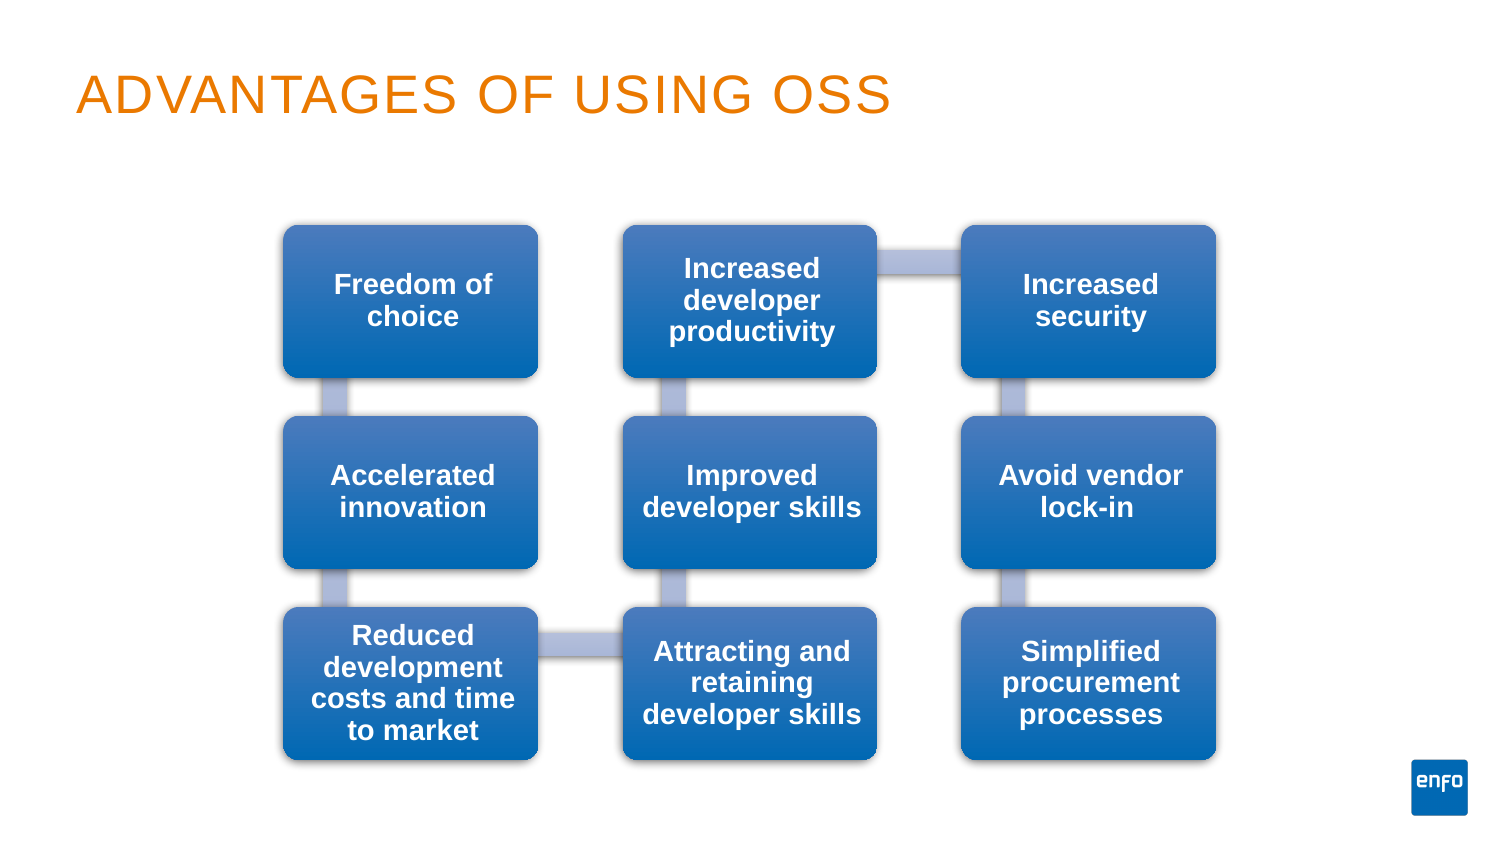

# Advantages of using oss
Freedom of choice
Accelerated innovation
Reduced development costs and time to market
Attracting and retaining developer skills
Improved developer skills
Increased developer productivity
Increased security
Avoid vendor lock-in
Simplified procurement processes